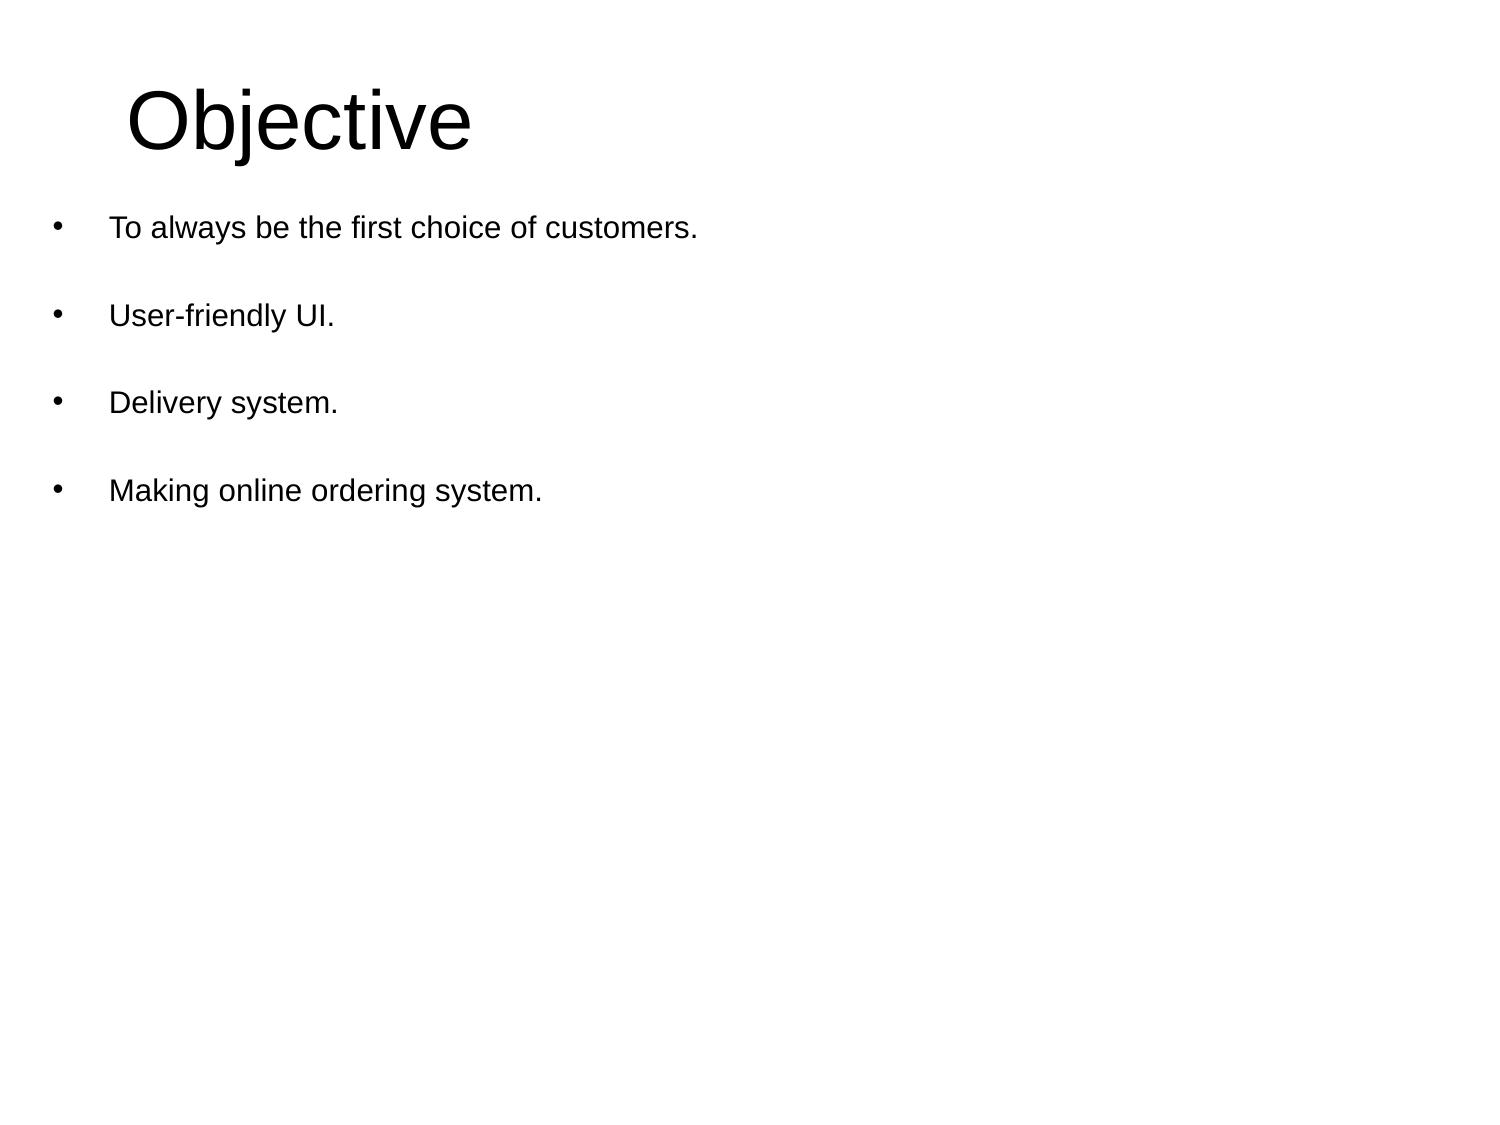

# Objective
To always be the first choice of customers.

User-friendly UI.

Delivery system.

Making online ordering system.